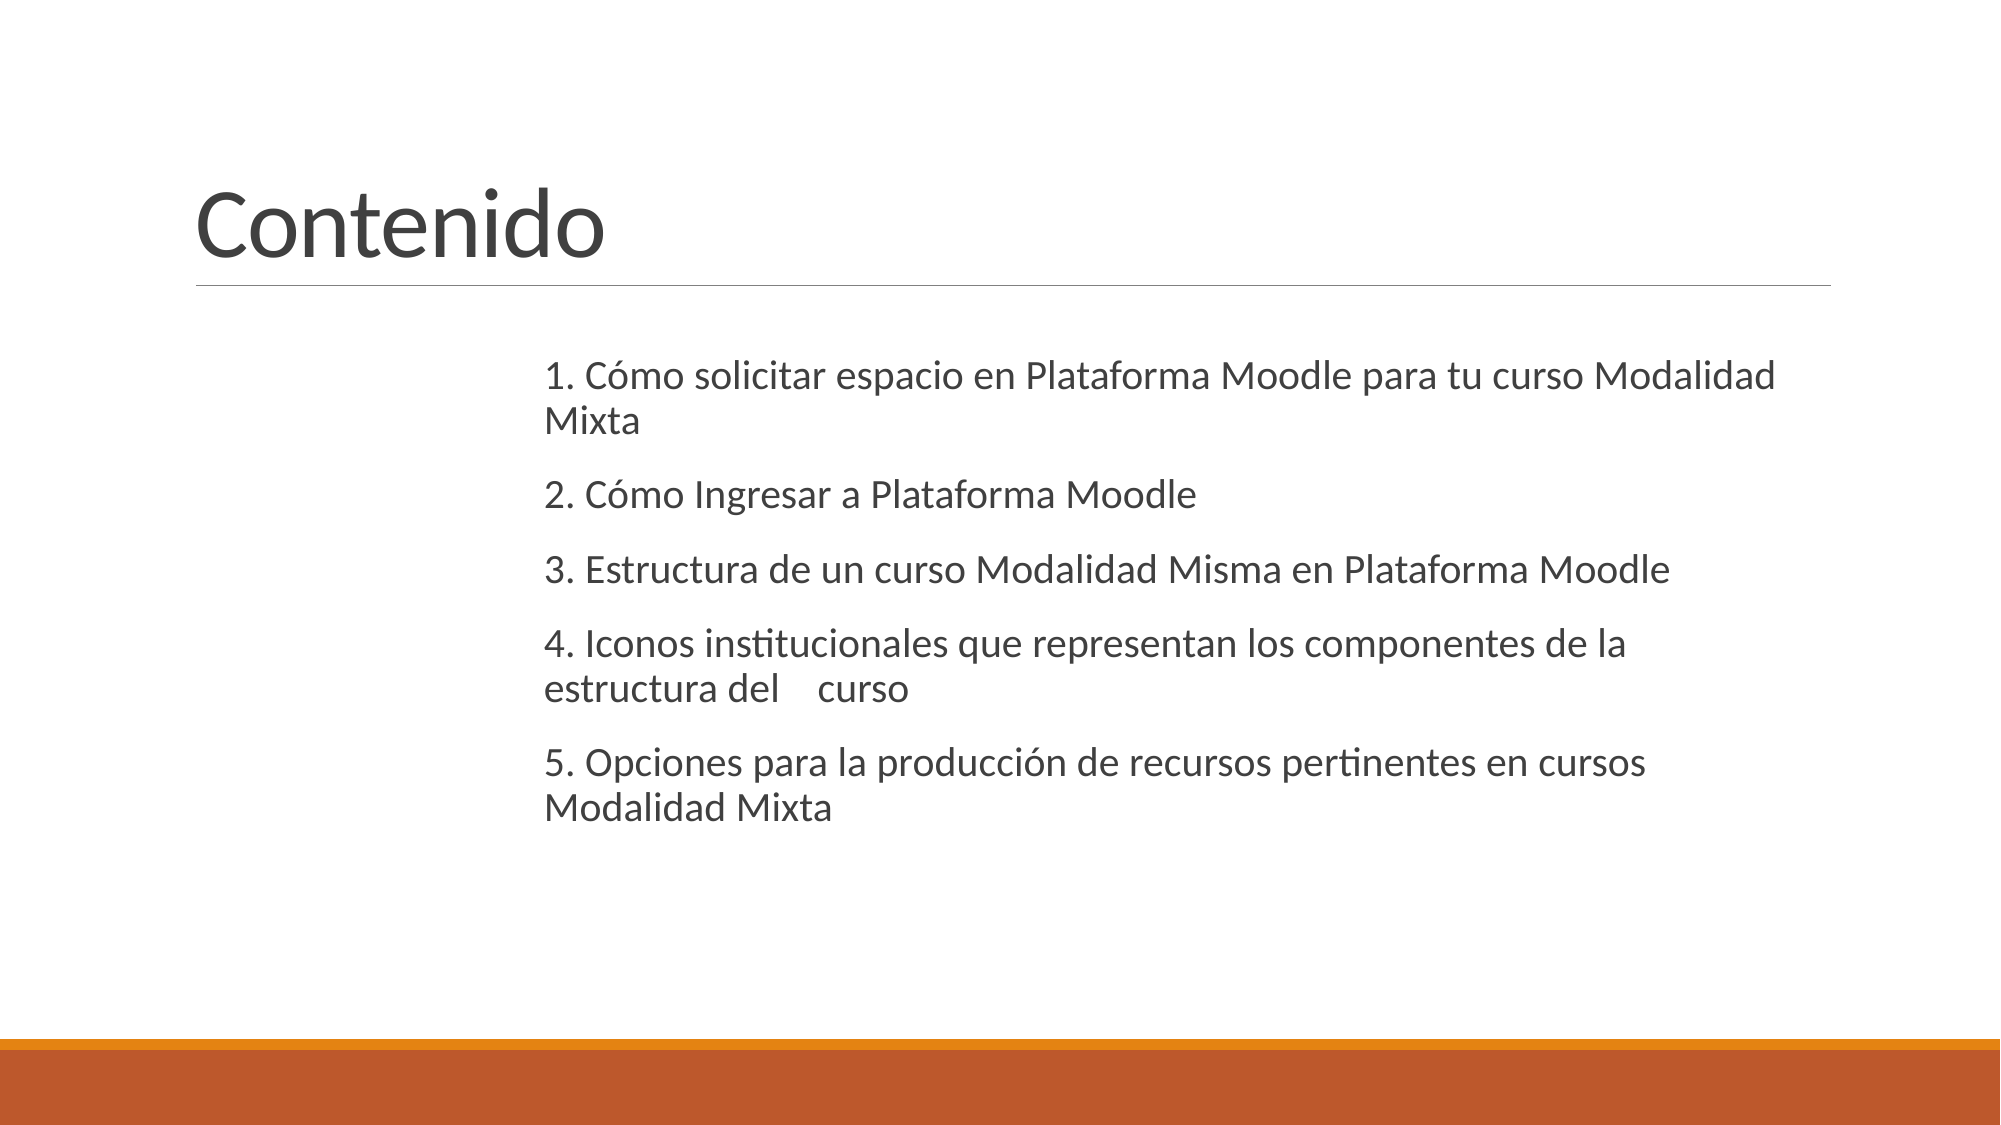

# Contenido
1. Cómo solicitar espacio en Plataforma Moodle para tu curso Modalidad Mixta
2. Cómo Ingresar a Plataforma Moodle
3. Estructura de un curso Modalidad Misma en Plataforma Moodle
4. Iconos institucionales que representan los componentes de la estructura del    curso
5. Opciones para la producción de recursos pertinentes en cursos Modalidad Mixta